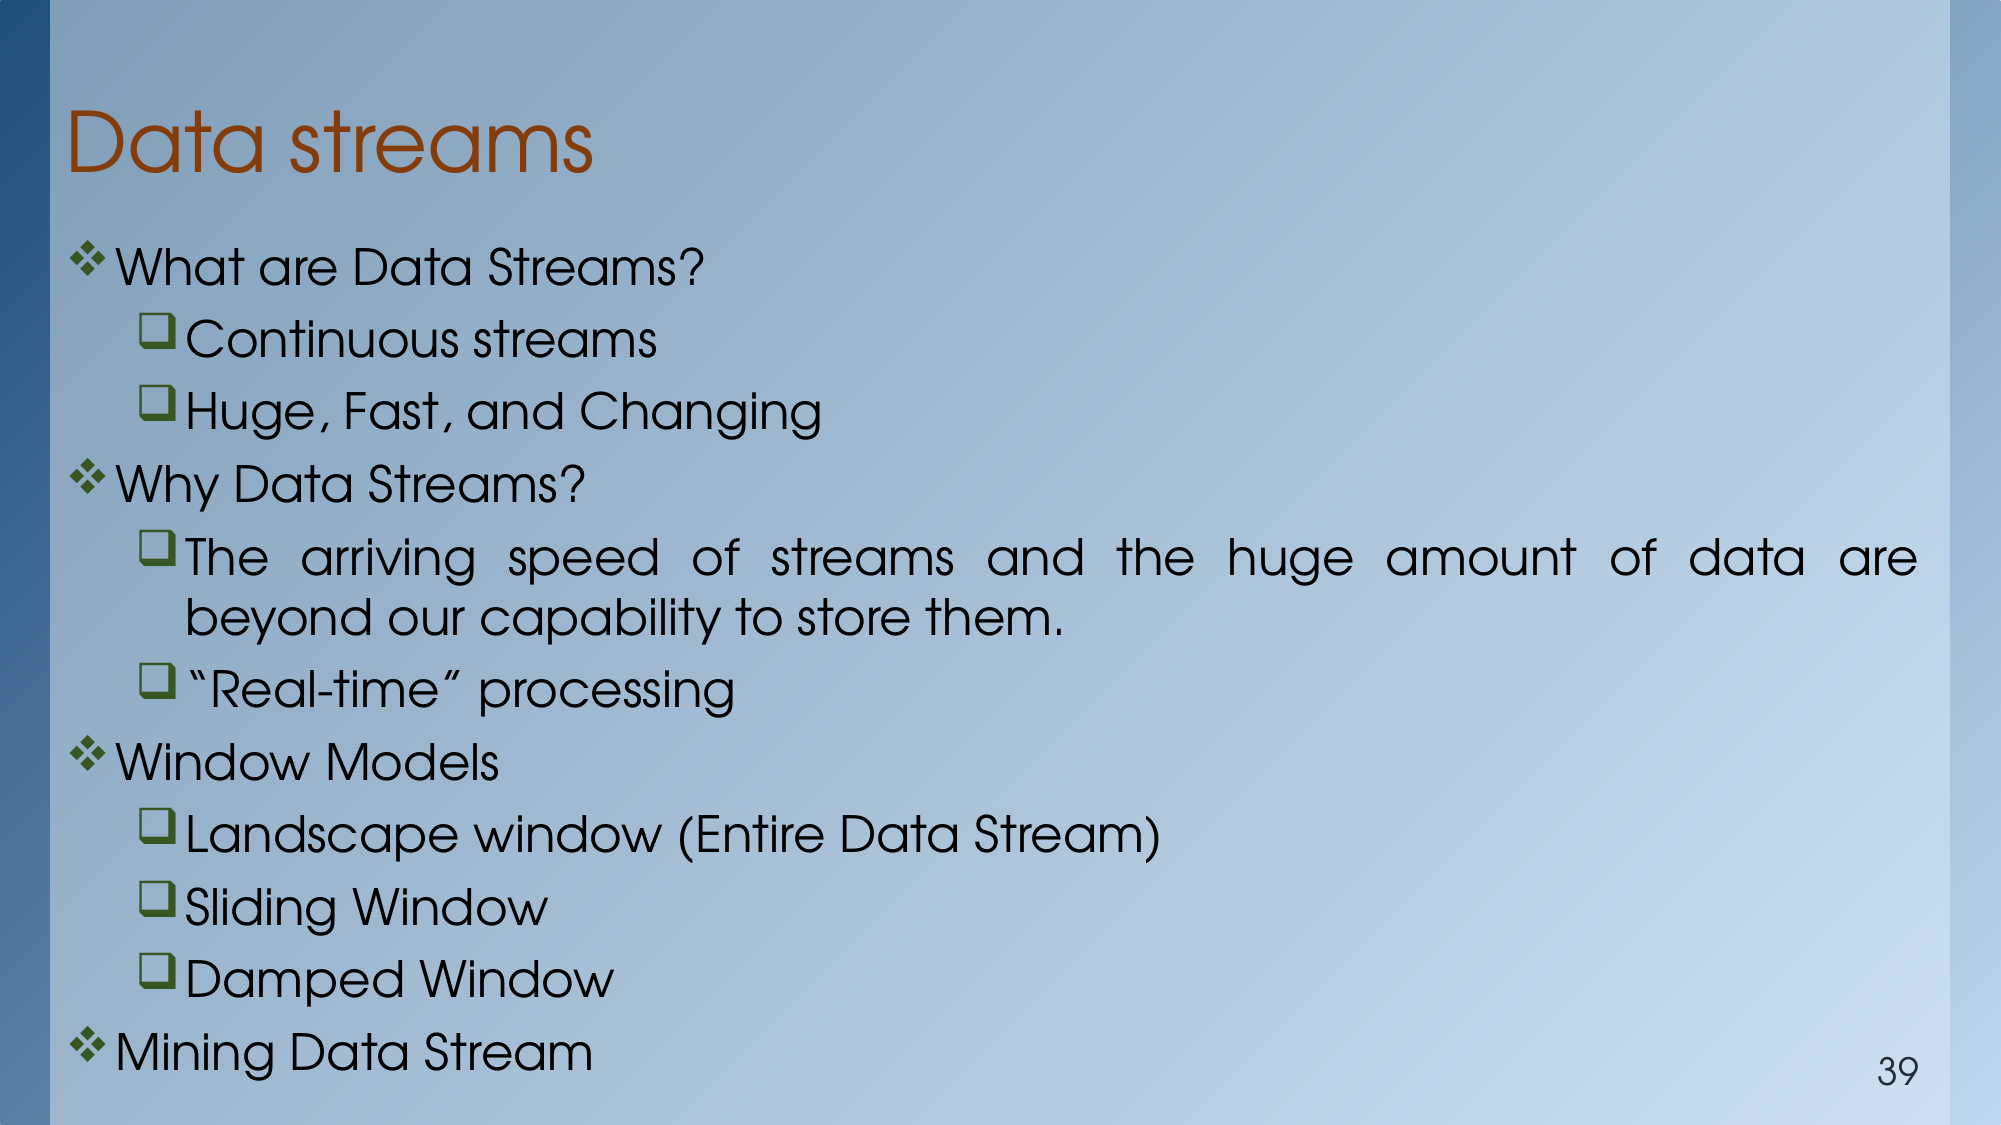

# Data streams
What are Data Streams?
Continuous streams
Huge, Fast, and Changing
Why Data Streams?
The arriving speed of streams and the huge amount of data are beyond our capability to store them.
“Real-time” processing
Window Models
Landscape window (Entire Data Stream)
Sliding Window
Damped Window
Mining Data Stream

39